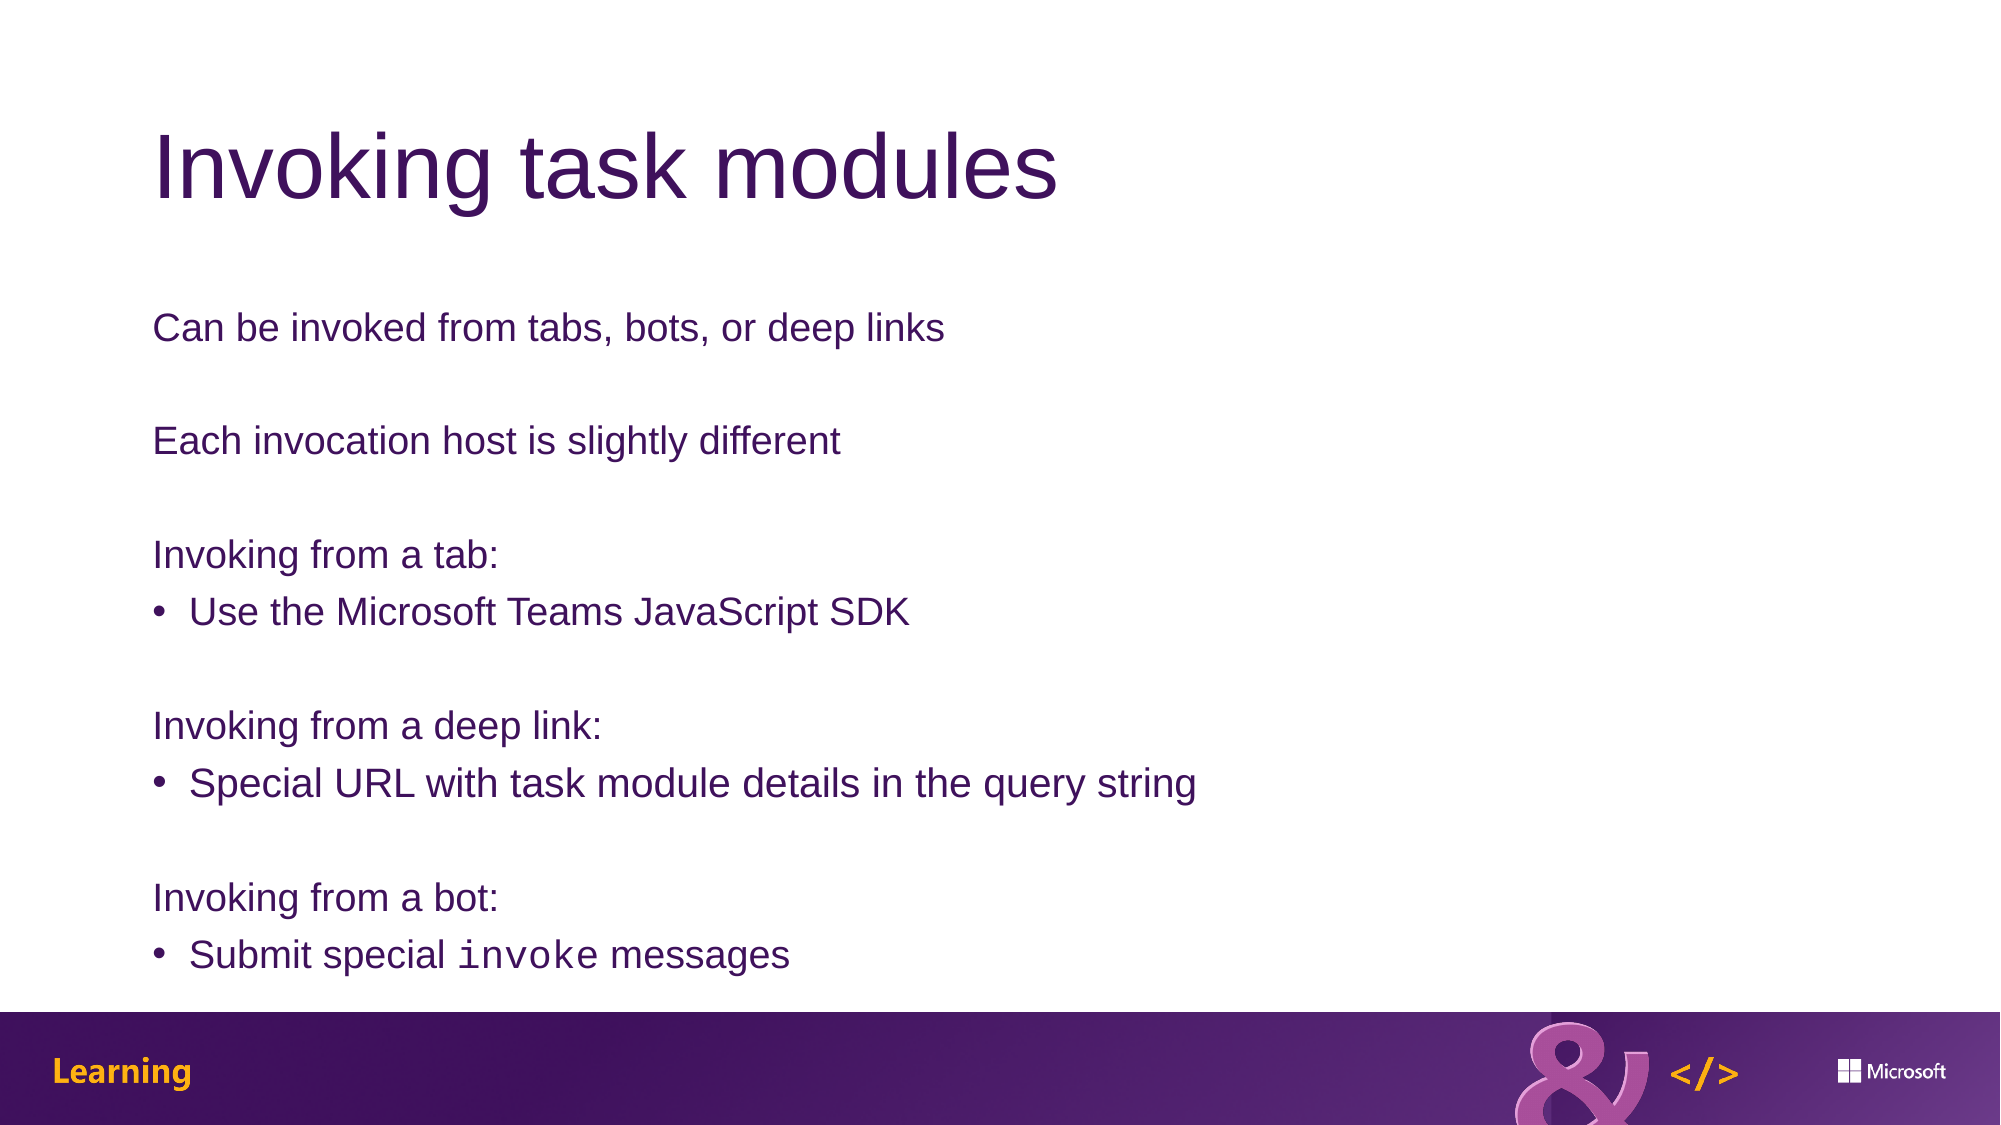

# Invoking task modules
Can be invoked from tabs, bots, or deep links

Each invocation host is slightly different

Invoking from a tab:
Use the Microsoft Teams JavaScript SDK

Invoking from a deep link:
Special URL with task module details in the query string

Invoking from a bot:
Submit special invoke messages